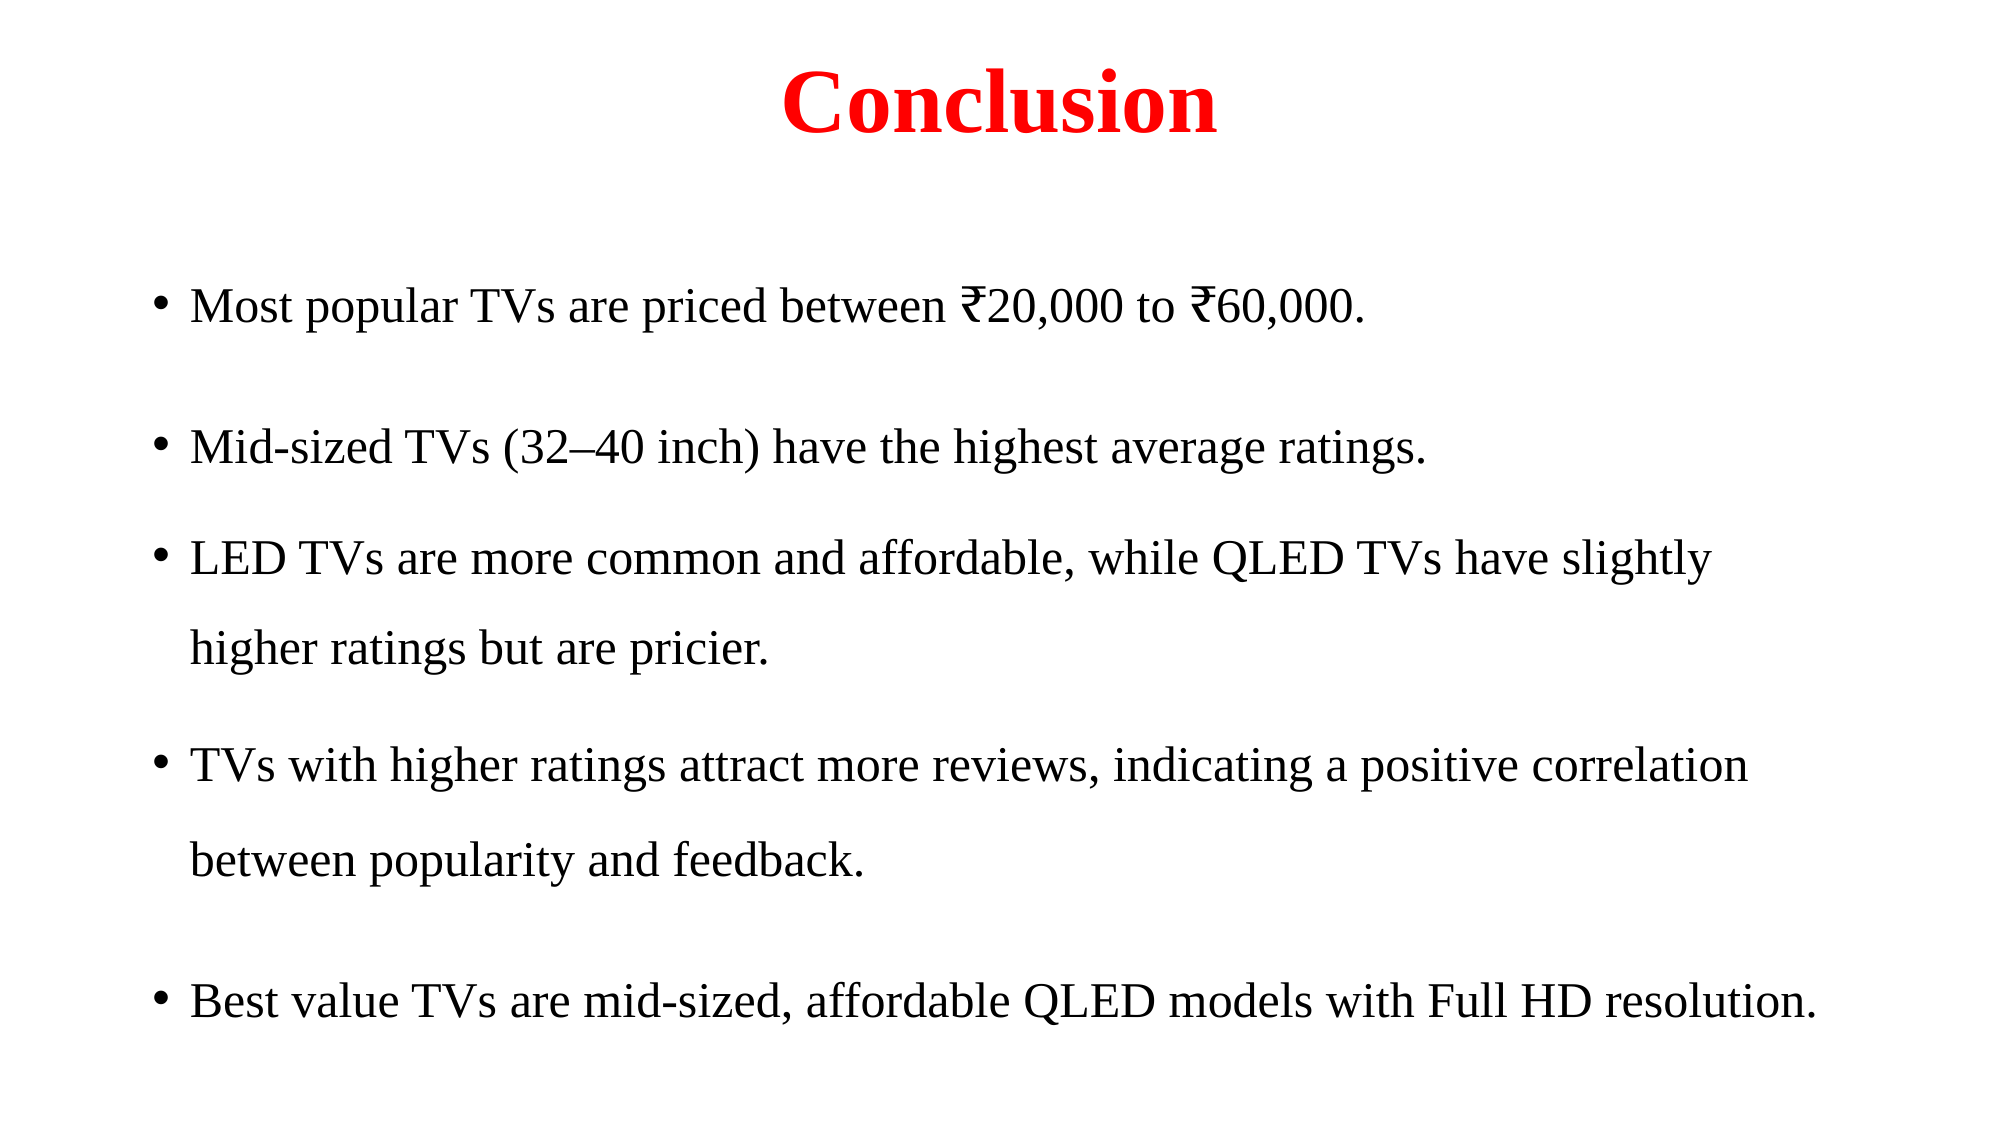

# Conclusion
Most popular TVs are priced between ₹20,000 to ₹60,000.
Mid-sized TVs (32–40 inch) have the highest average ratings.
LED TVs are more common and affordable, while QLED TVs have slightly higher ratings but are pricier.
TVs with higher ratings attract more reviews, indicating a positive correlation between popularity and feedback.
Best value TVs are mid-sized, affordable QLED models with Full HD resolution.